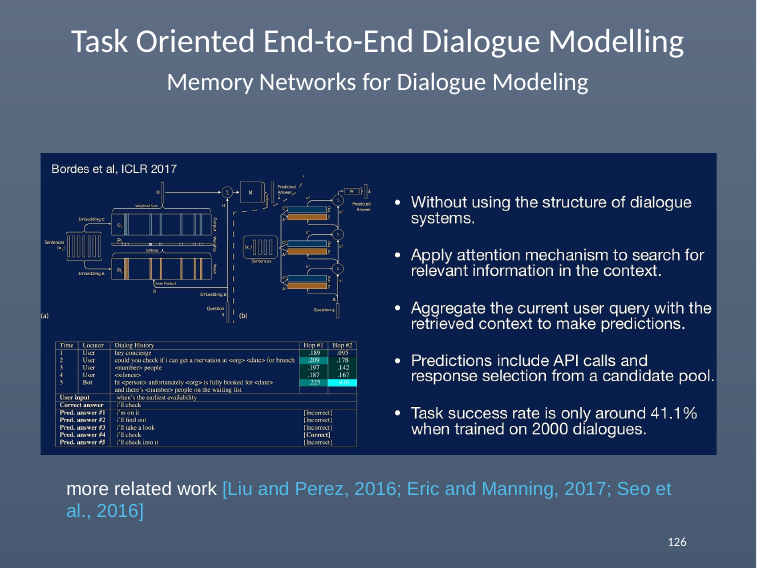

# Task Oriented End-to-End Dialogue Modelling
Memory Networks for Dialogue Modeling

more related work [Liu and Perez, 2016; Eric and Manning, 2017; Seo et al., 2016]
126